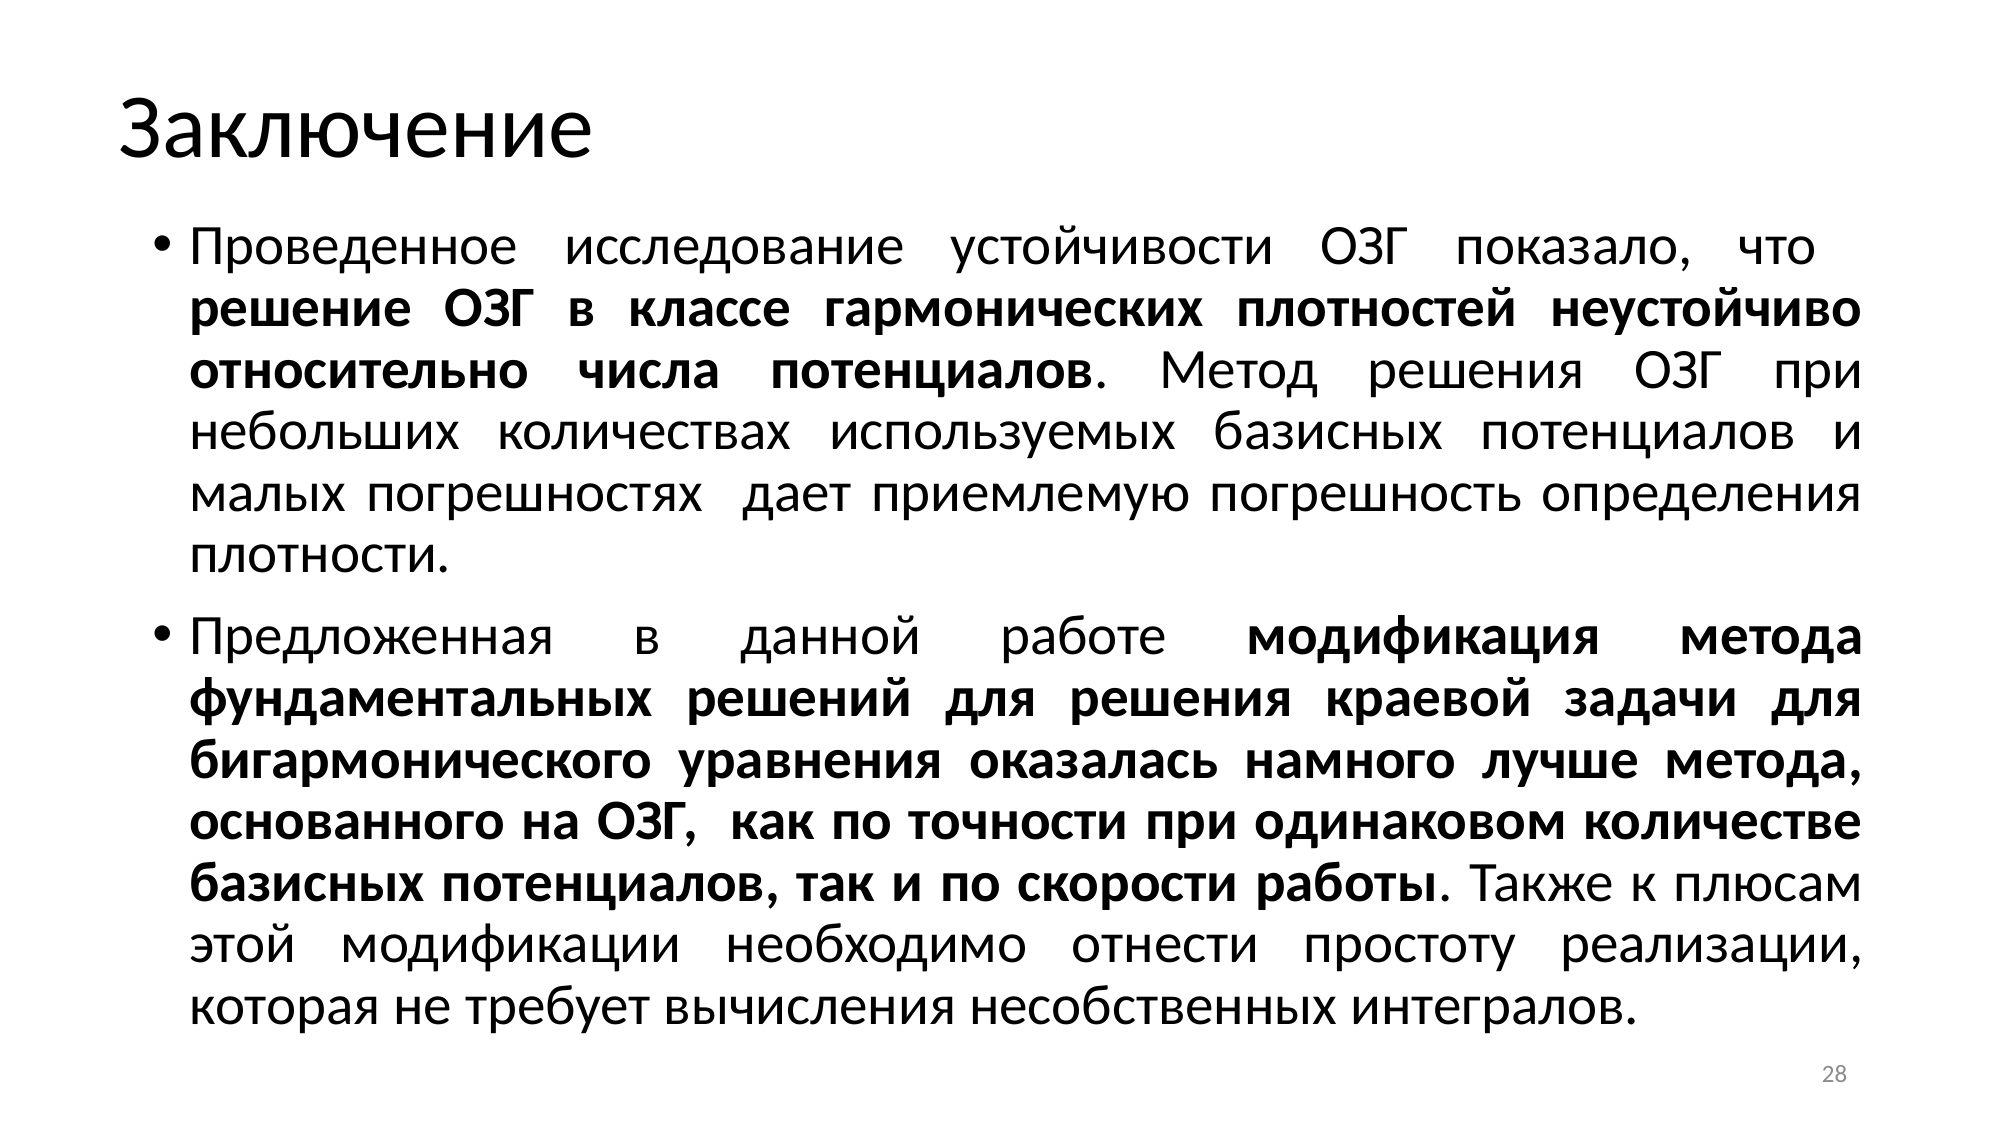

# Заключение
Проведенное исследование устойчивости ОЗГ показало, что  решение ОЗГ в классе гармонических плотностей неустойчиво относительно числа потенциалов. Метод решения ОЗГ при небольших количествах используемых базисных потенциалов и малых погрешностях  дает приемлемую погрешность определения плотности.
Предложенная в данной работе модификация метода фундаментальных решений для решения краевой задачи для бигармонического уравнения оказалась намного лучше метода, основанного на ОЗГ,  как по точности при одинаковом количестве базисных потенциалов, так и по скорости работы. Также к плюсам этой модификации необходимо отнести простоту реализации, которая не требует вычисления несобственных интегралов.
28